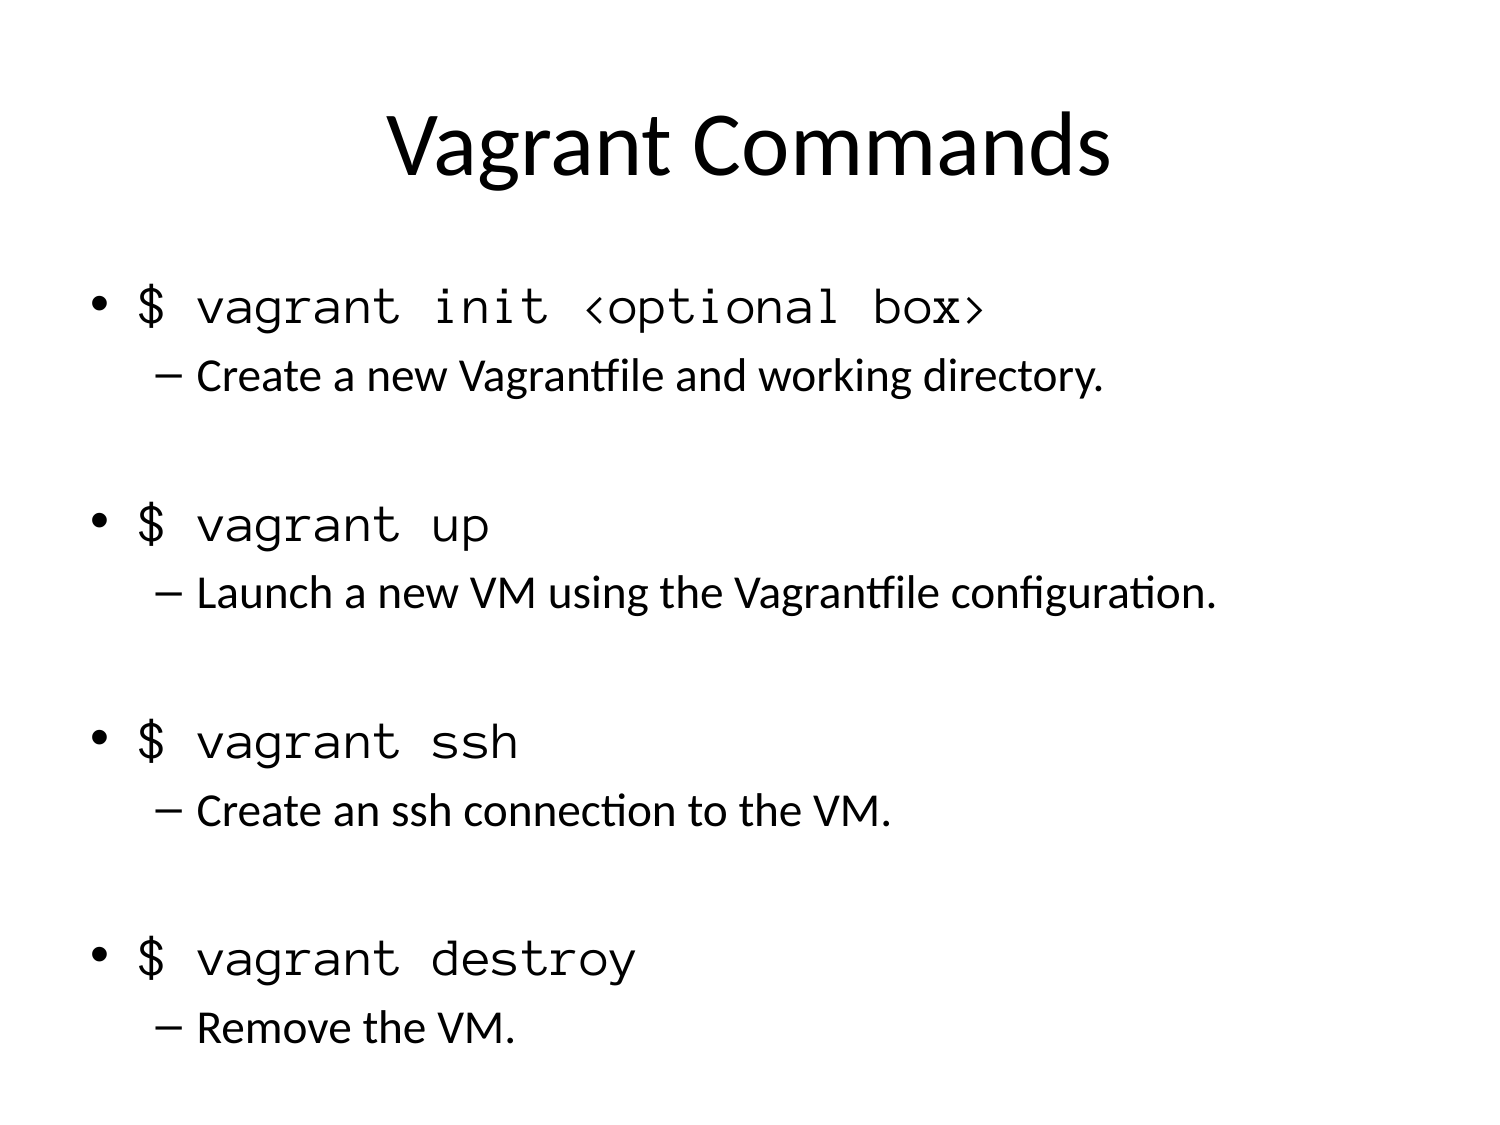

# Vagrant Commands
$ vagrant init <optional box>
Create a new Vagrantfile and working directory.

$ vagrant up
Launch a new VM using the Vagrantfile configuration.

$ vagrant ssh
Create an ssh connection to the VM.

$ vagrant destroy
Remove the VM.